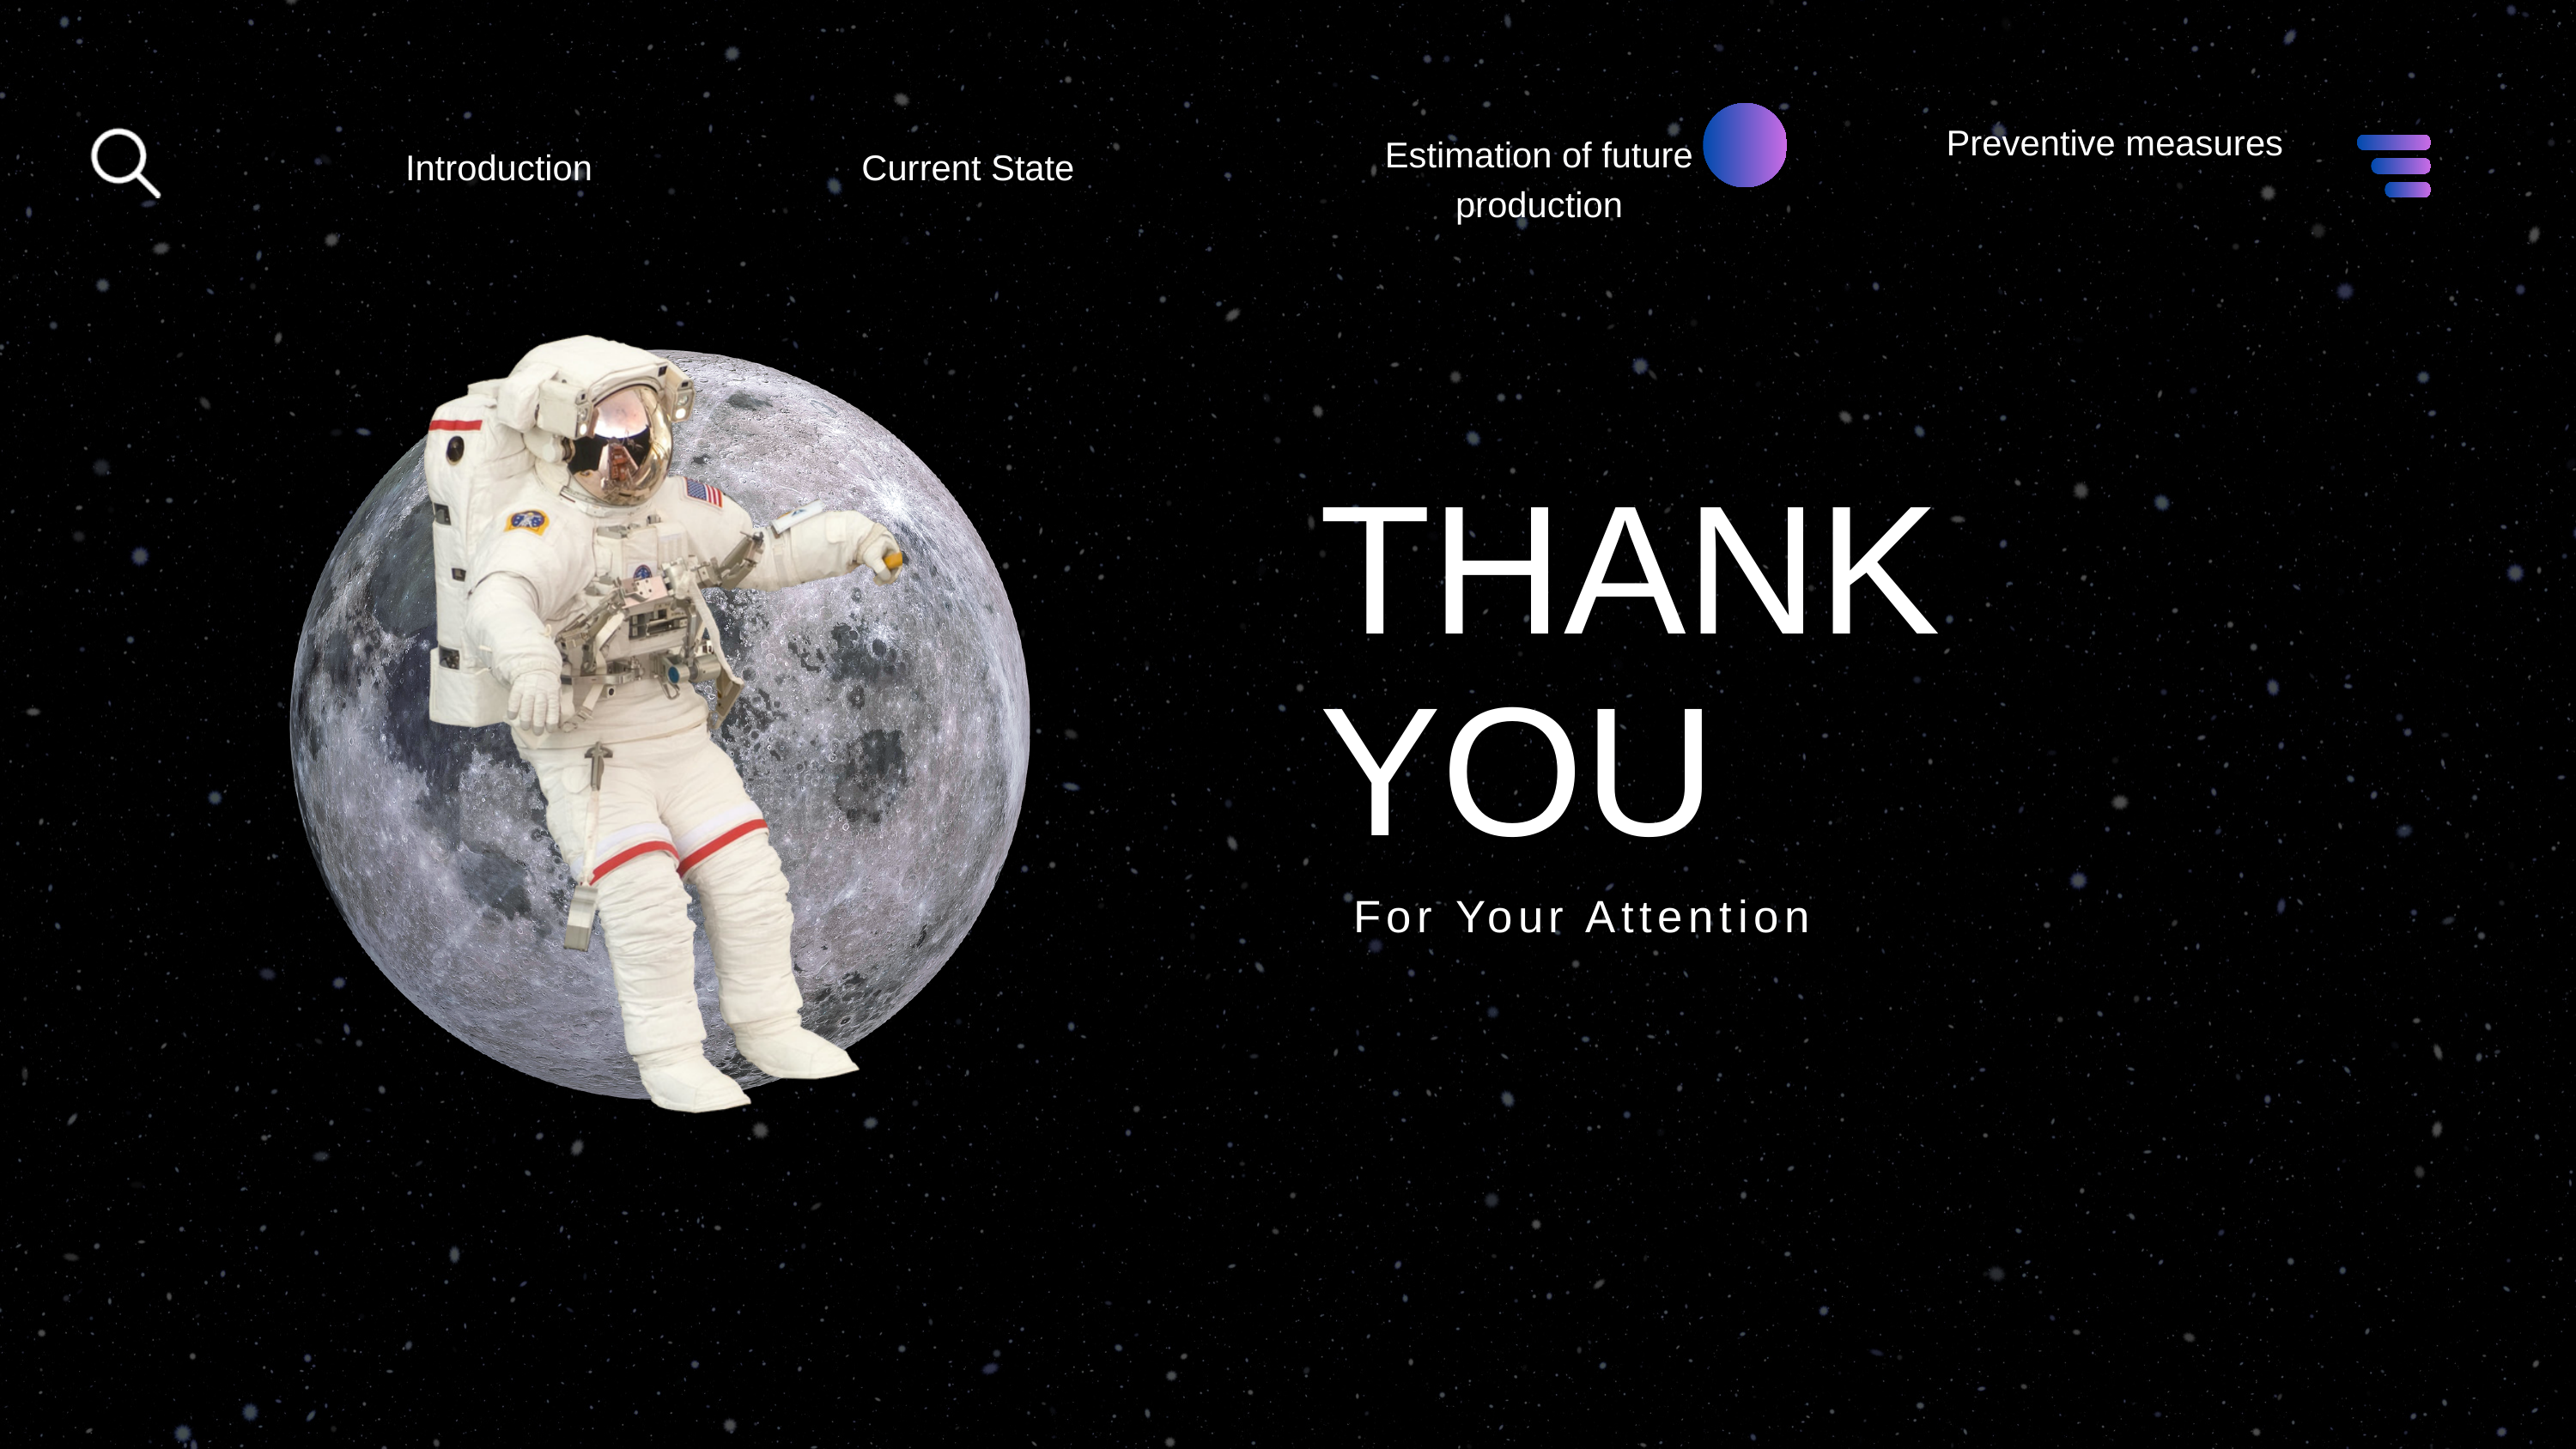

Preventive measures
Estimation of future production

Introduction
Current State

THANK YOU
For Your Attention